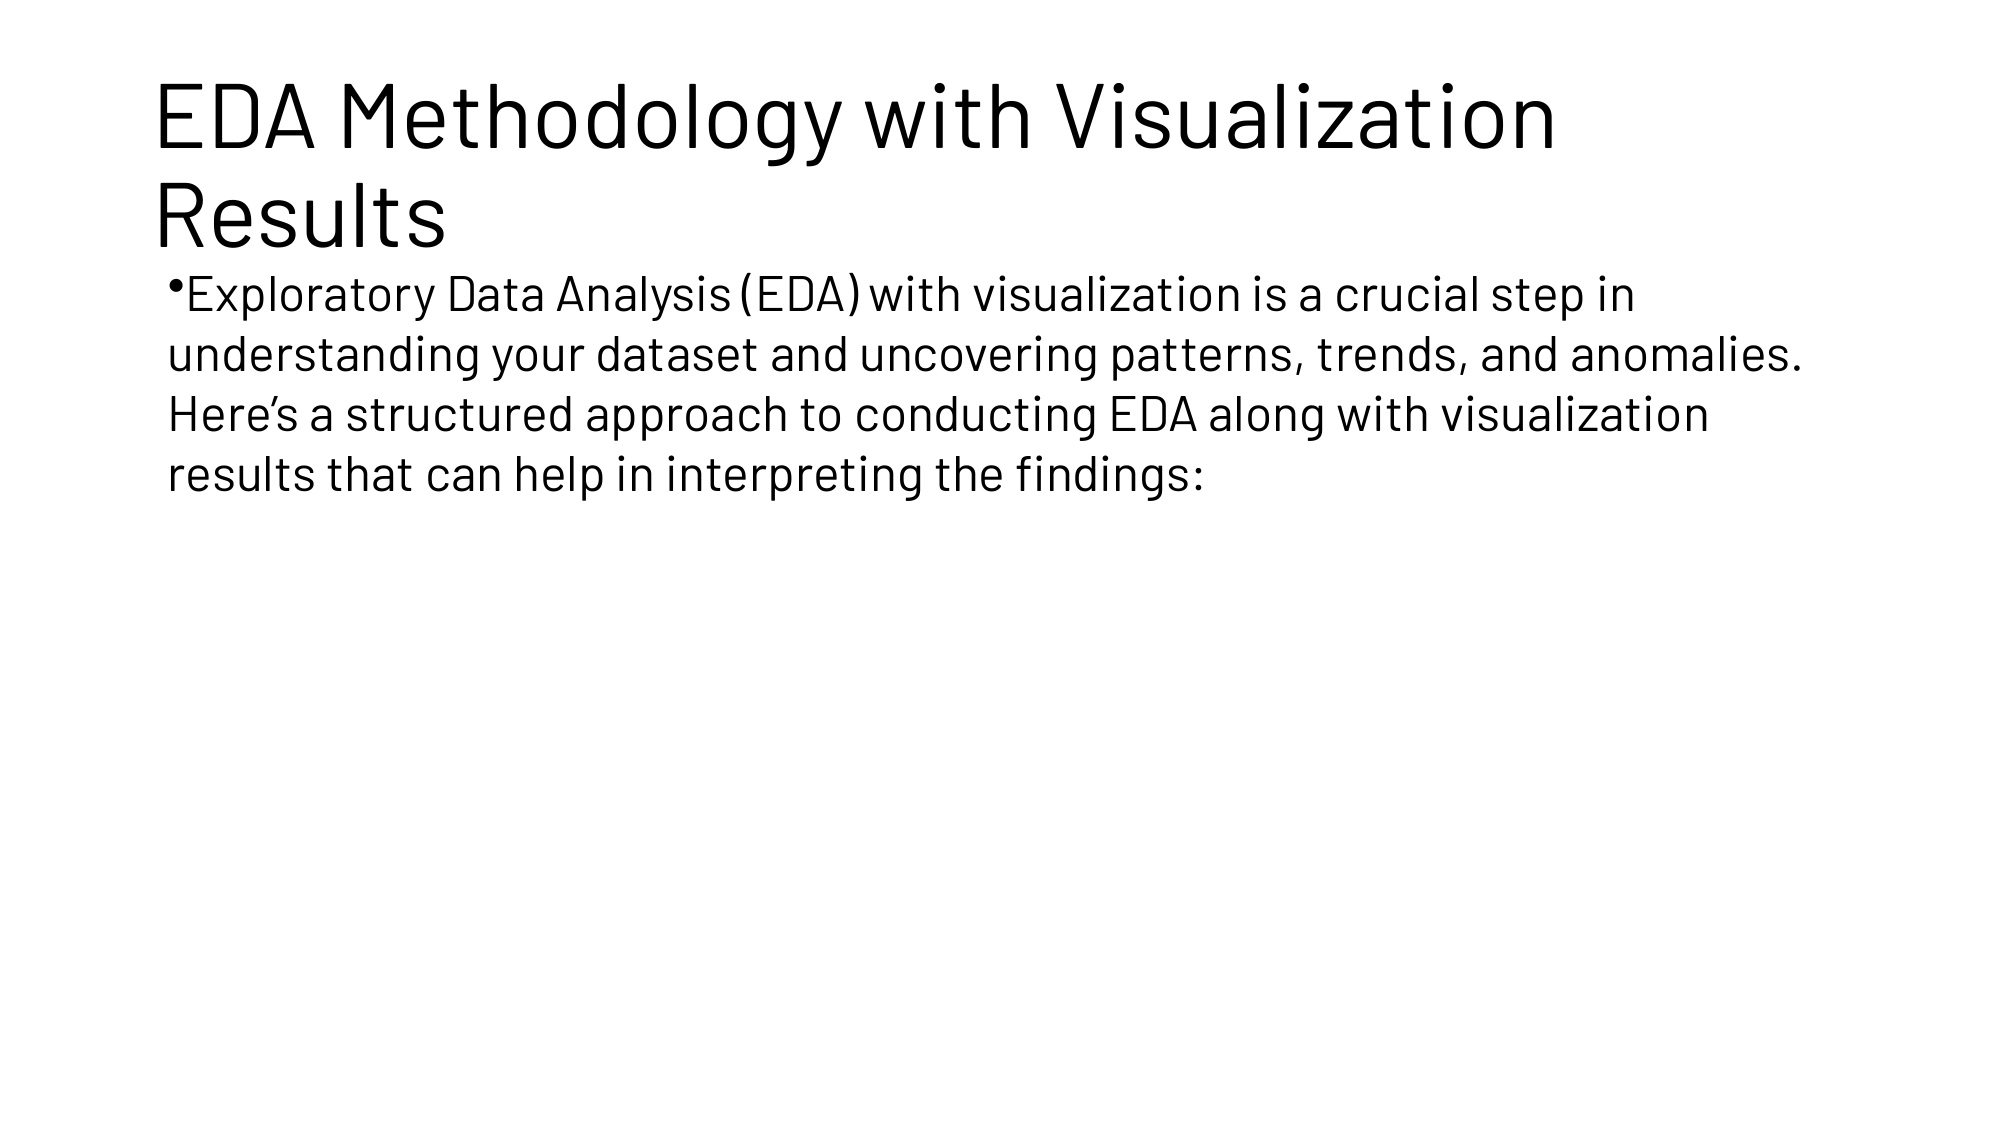

# EDA Methodology with Visualization Results
Exploratory Data Analysis (EDA) with visualization is a crucial step in understanding your dataset and uncovering patterns, trends, and anomalies. Here’s a structured approach to conducting EDA along with visualization results that can help in interpreting the findings: